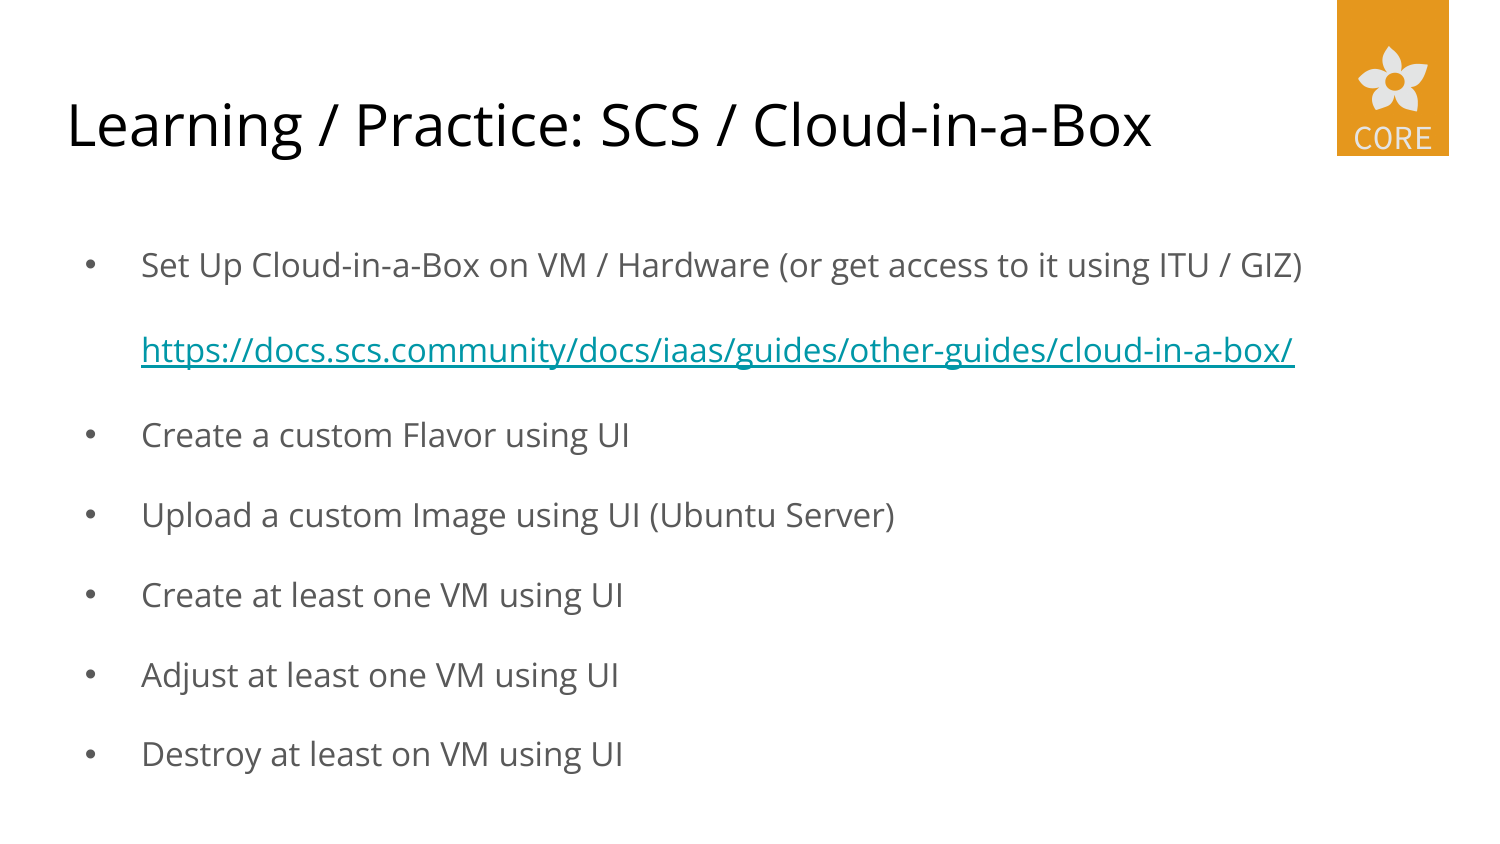

# Learning / Practice: SCS / Cloud-in-a-Box
Set Up Cloud-in-a-Box on VM / Hardware (or get access to it using ITU / GIZ)
https://docs.scs.community/docs/iaas/guides/other-guides/cloud-in-a-box/
Create a custom Flavor using UI
Upload a custom Image using UI (Ubuntu Server)
Create at least one VM using UI
Adjust at least one VM using UI
Destroy at least on VM using UI